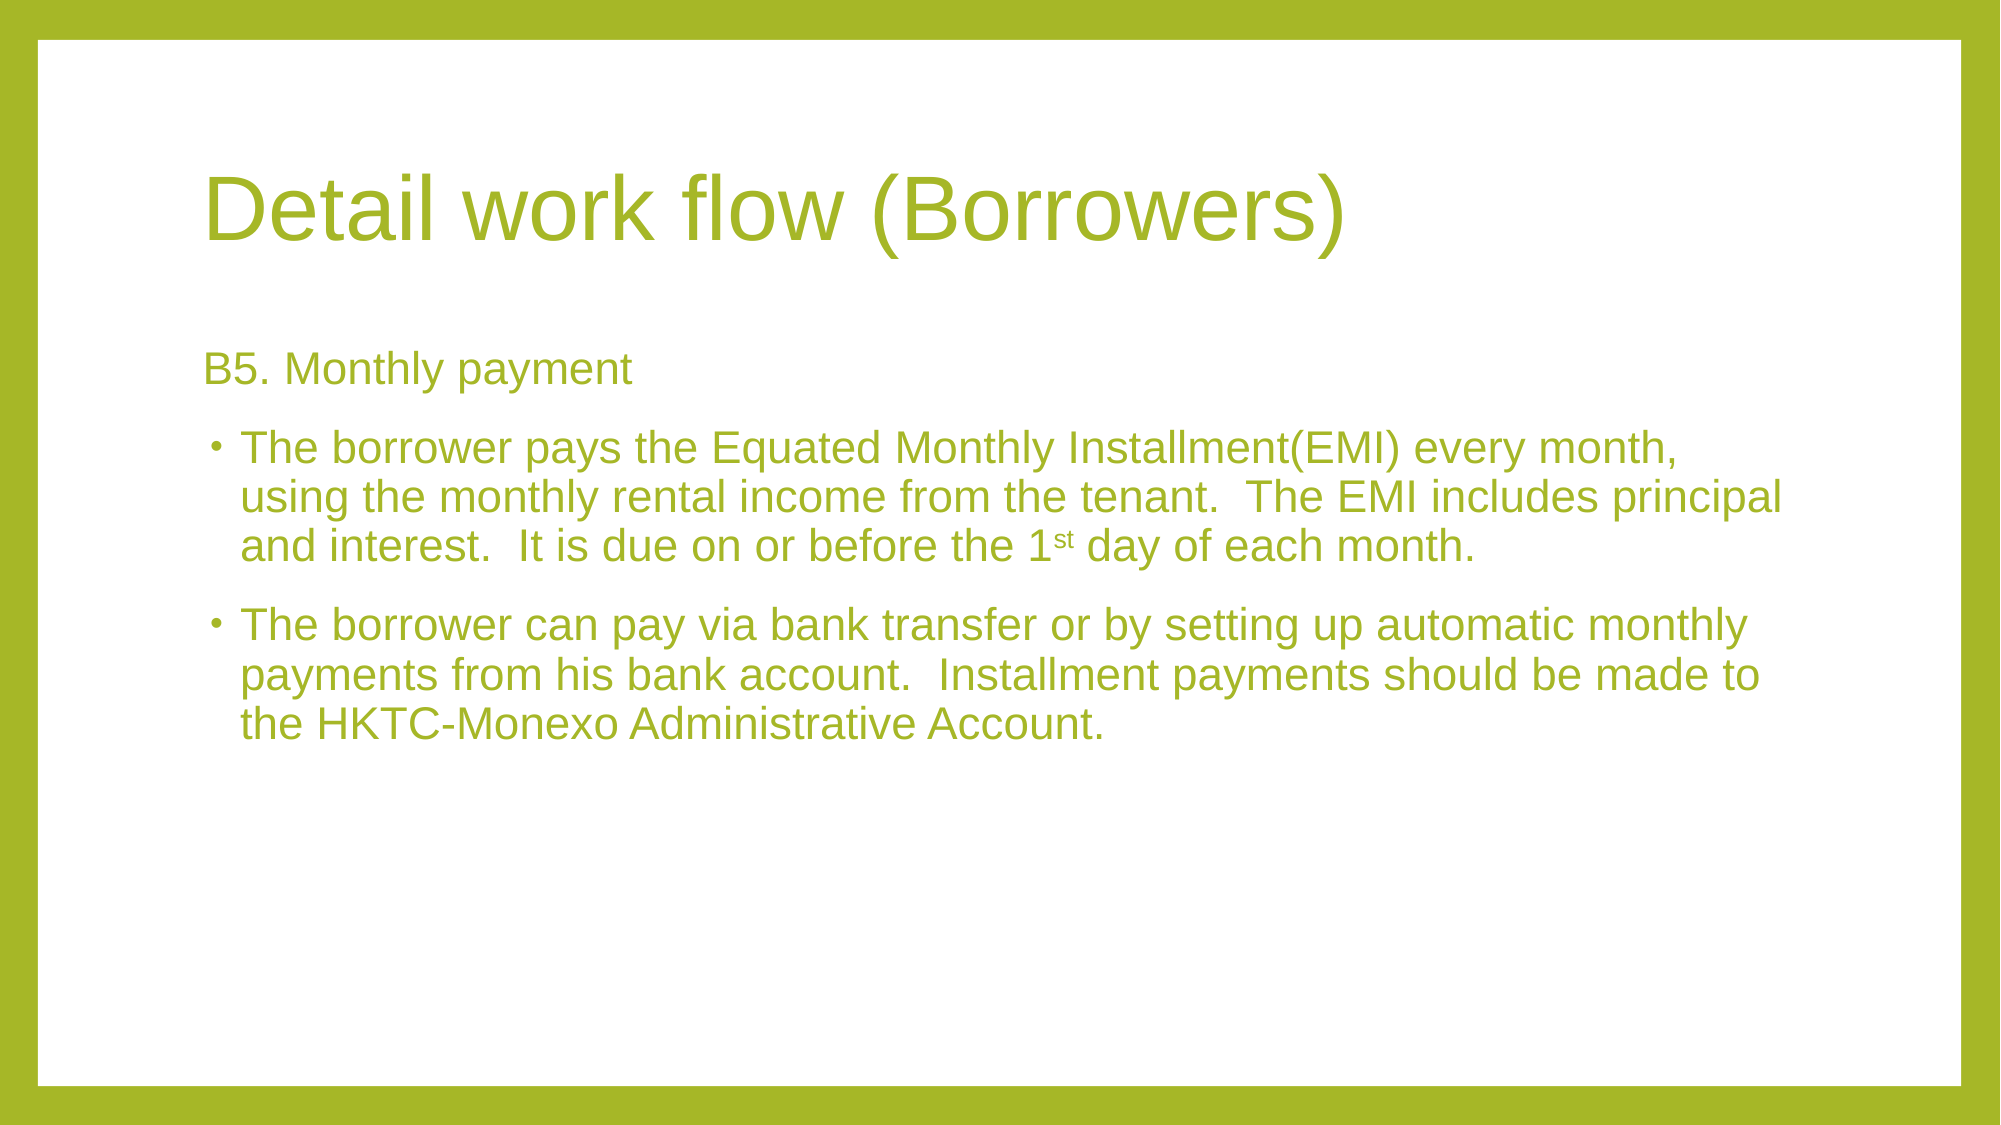

# Detail work flow (Borrowers)
B5. Monthly payment
The borrower pays the Equated Monthly Installment(EMI) every month, using the monthly rental income from the tenant.  The EMI includes principal and interest.  It is due on or before the 1st day of each month.
The borrower can pay via bank transfer or by setting up automatic monthly payments from his bank account.  Installment payments should be made to the HKTC-Monexo Administrative Account.